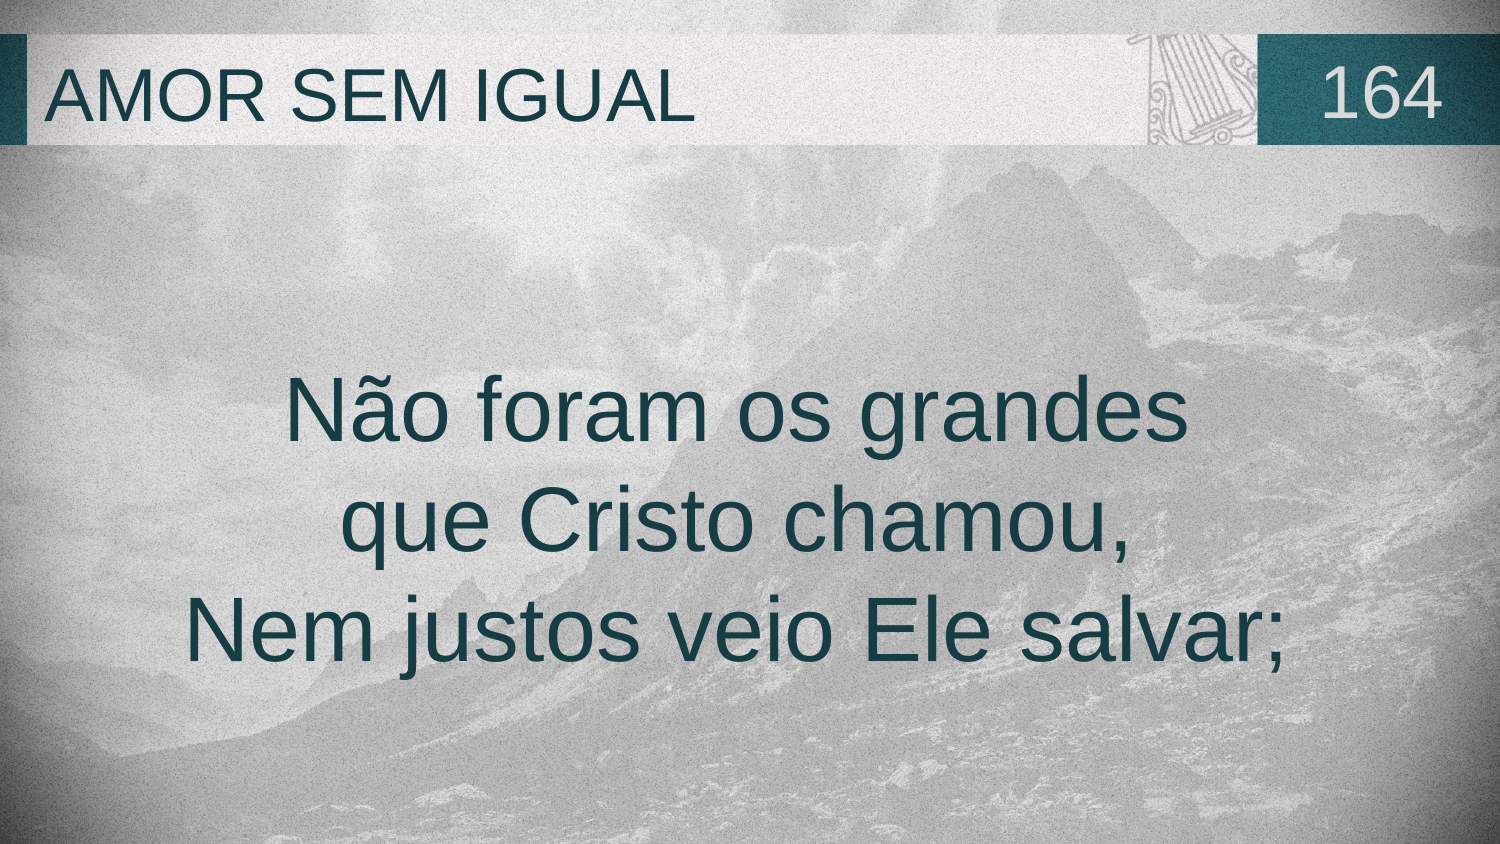

# AMOR SEM IGUAL
164
Não foram os grandes
que Cristo chamou,
Nem justos veio Ele salvar;